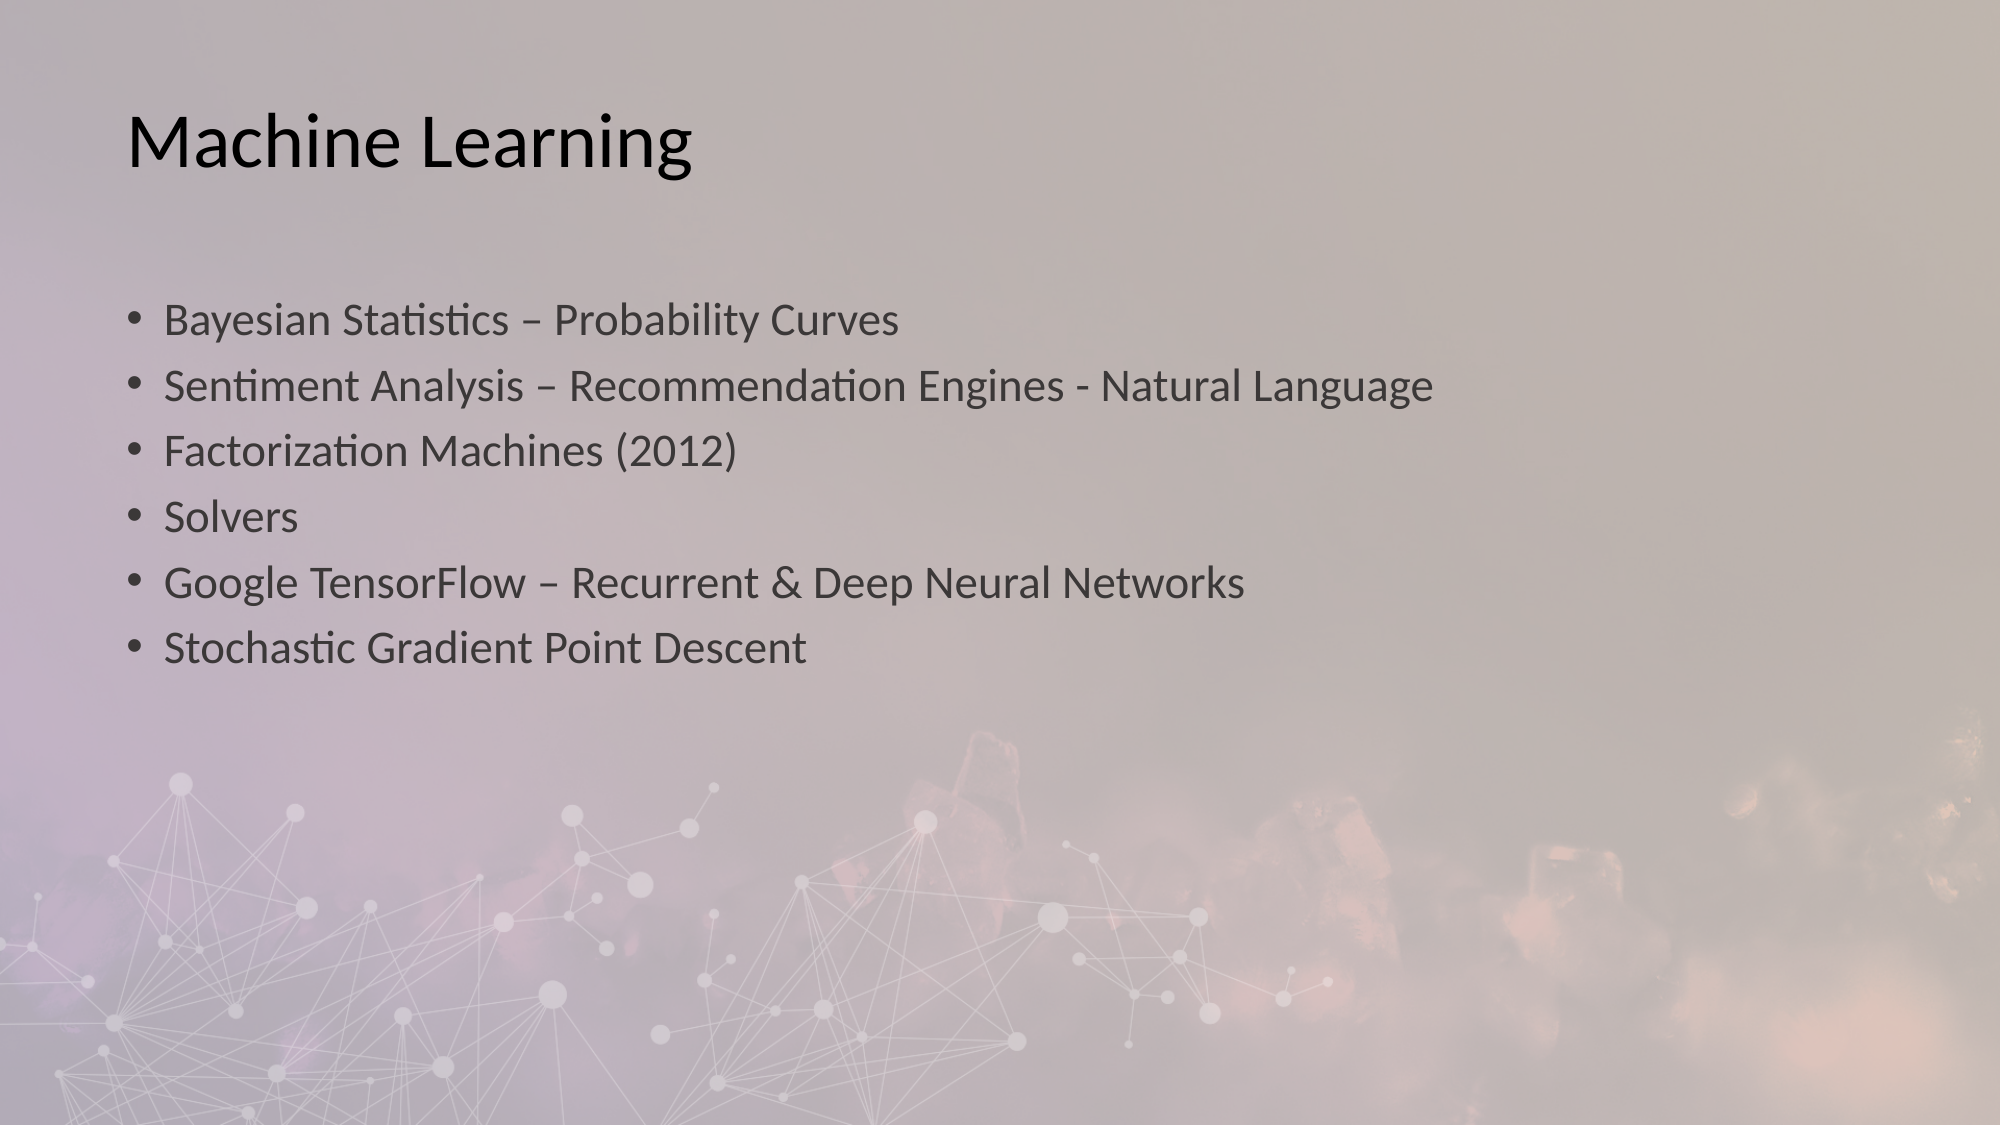

# Machine Learning
Bayesian Statistics – Probability Curves
Sentiment Analysis – Recommendation Engines - Natural Language
Factorization Machines (2012)
Solvers
Google TensorFlow – Recurrent & Deep Neural Networks
Stochastic Gradient Point Descent